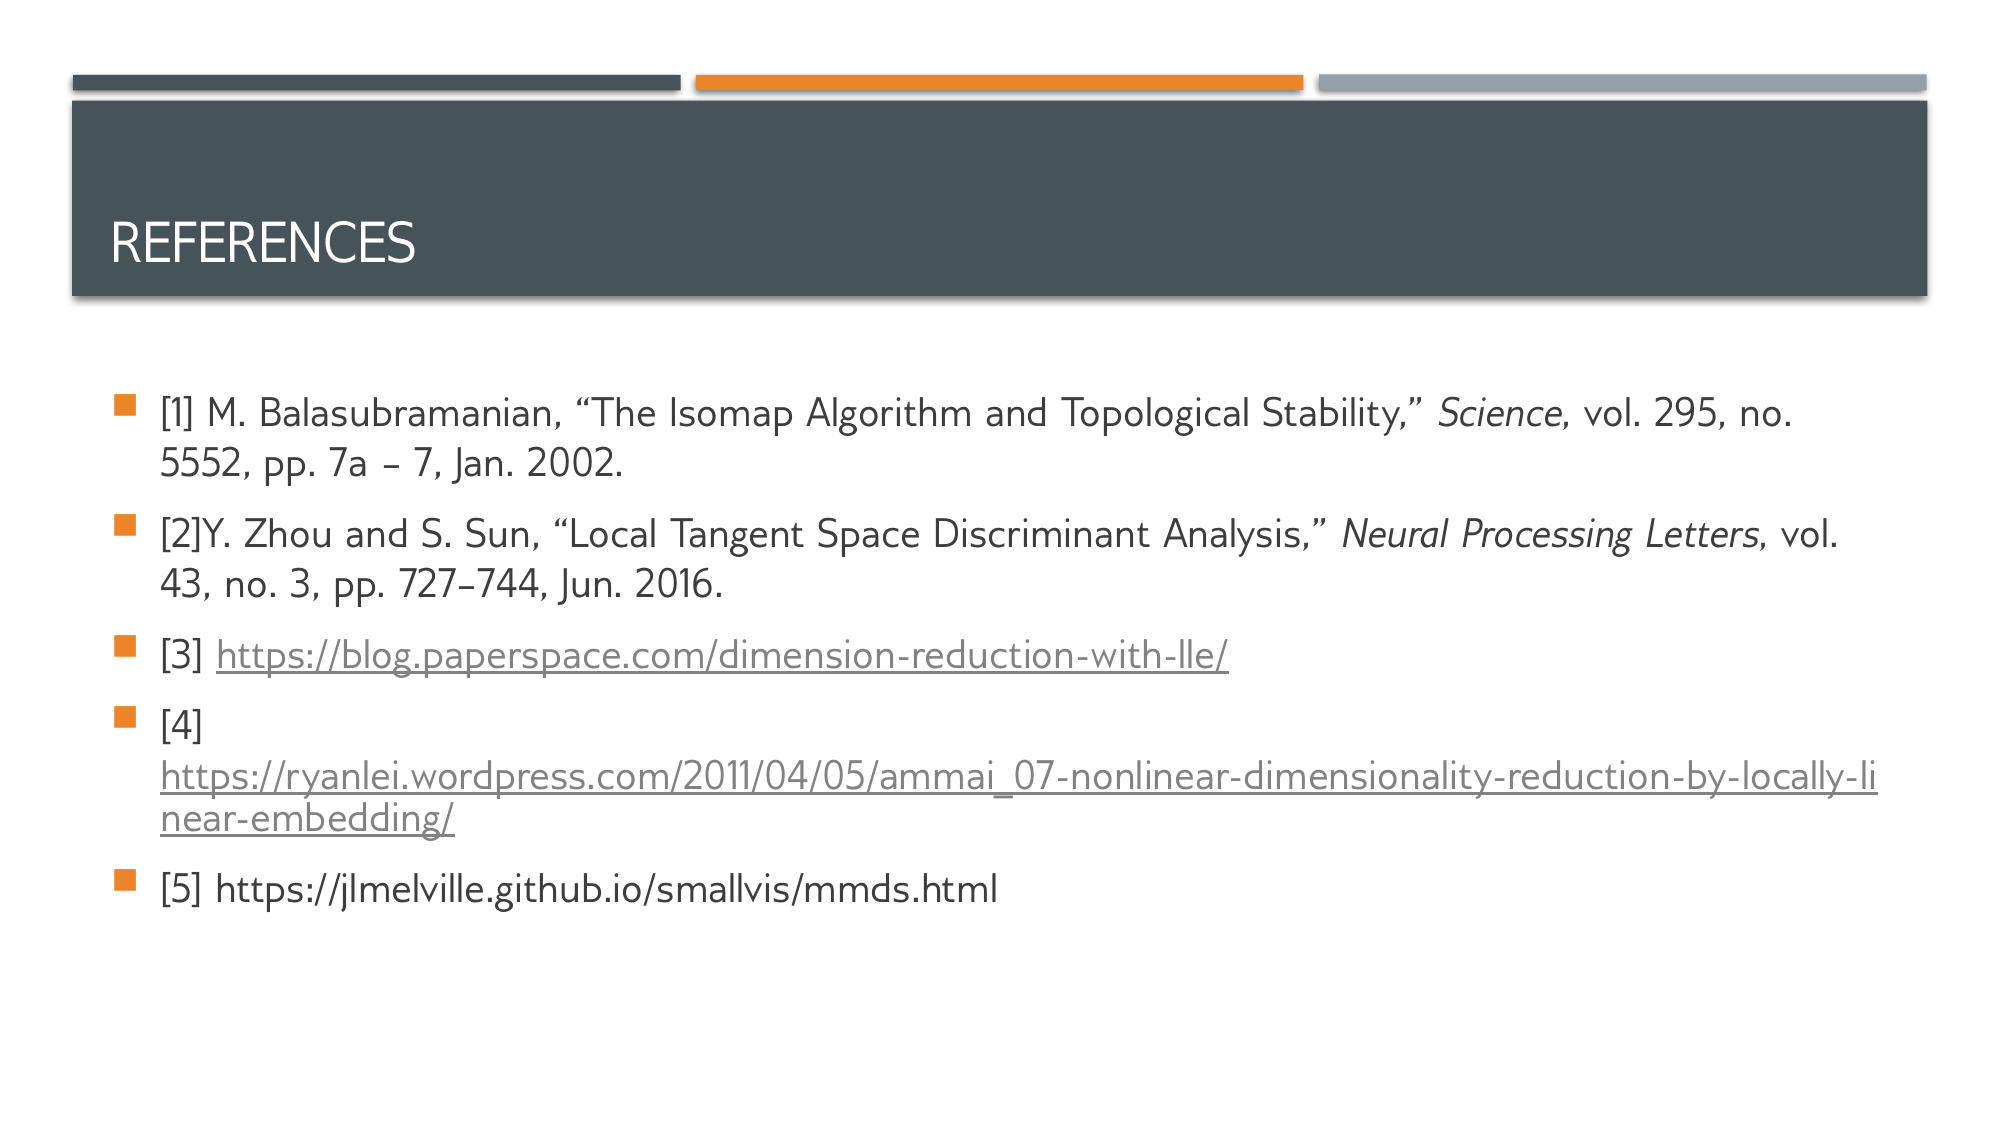

# References
[1] M. Balasubramanian, “The Isomap Algorithm and Topological Stability,” Science, vol. 295, no. 5552, pp. 7a – 7, Jan. 2002.
[2]Y. Zhou and S. Sun, “Local Tangent Space Discriminant Analysis,” Neural Processing Letters, vol. 43, no. 3, pp. 727–744, Jun. 2016.
[3] https://blog.paperspace.com/dimension-reduction-with-lle/
[4] https://ryanlei.wordpress.com/2011/04/05/ammai_07-nonlinear-dimensionality-reduction-by-locally-linear-embedding/
[5] https://jlmelville.github.io/smallvis/mmds.html